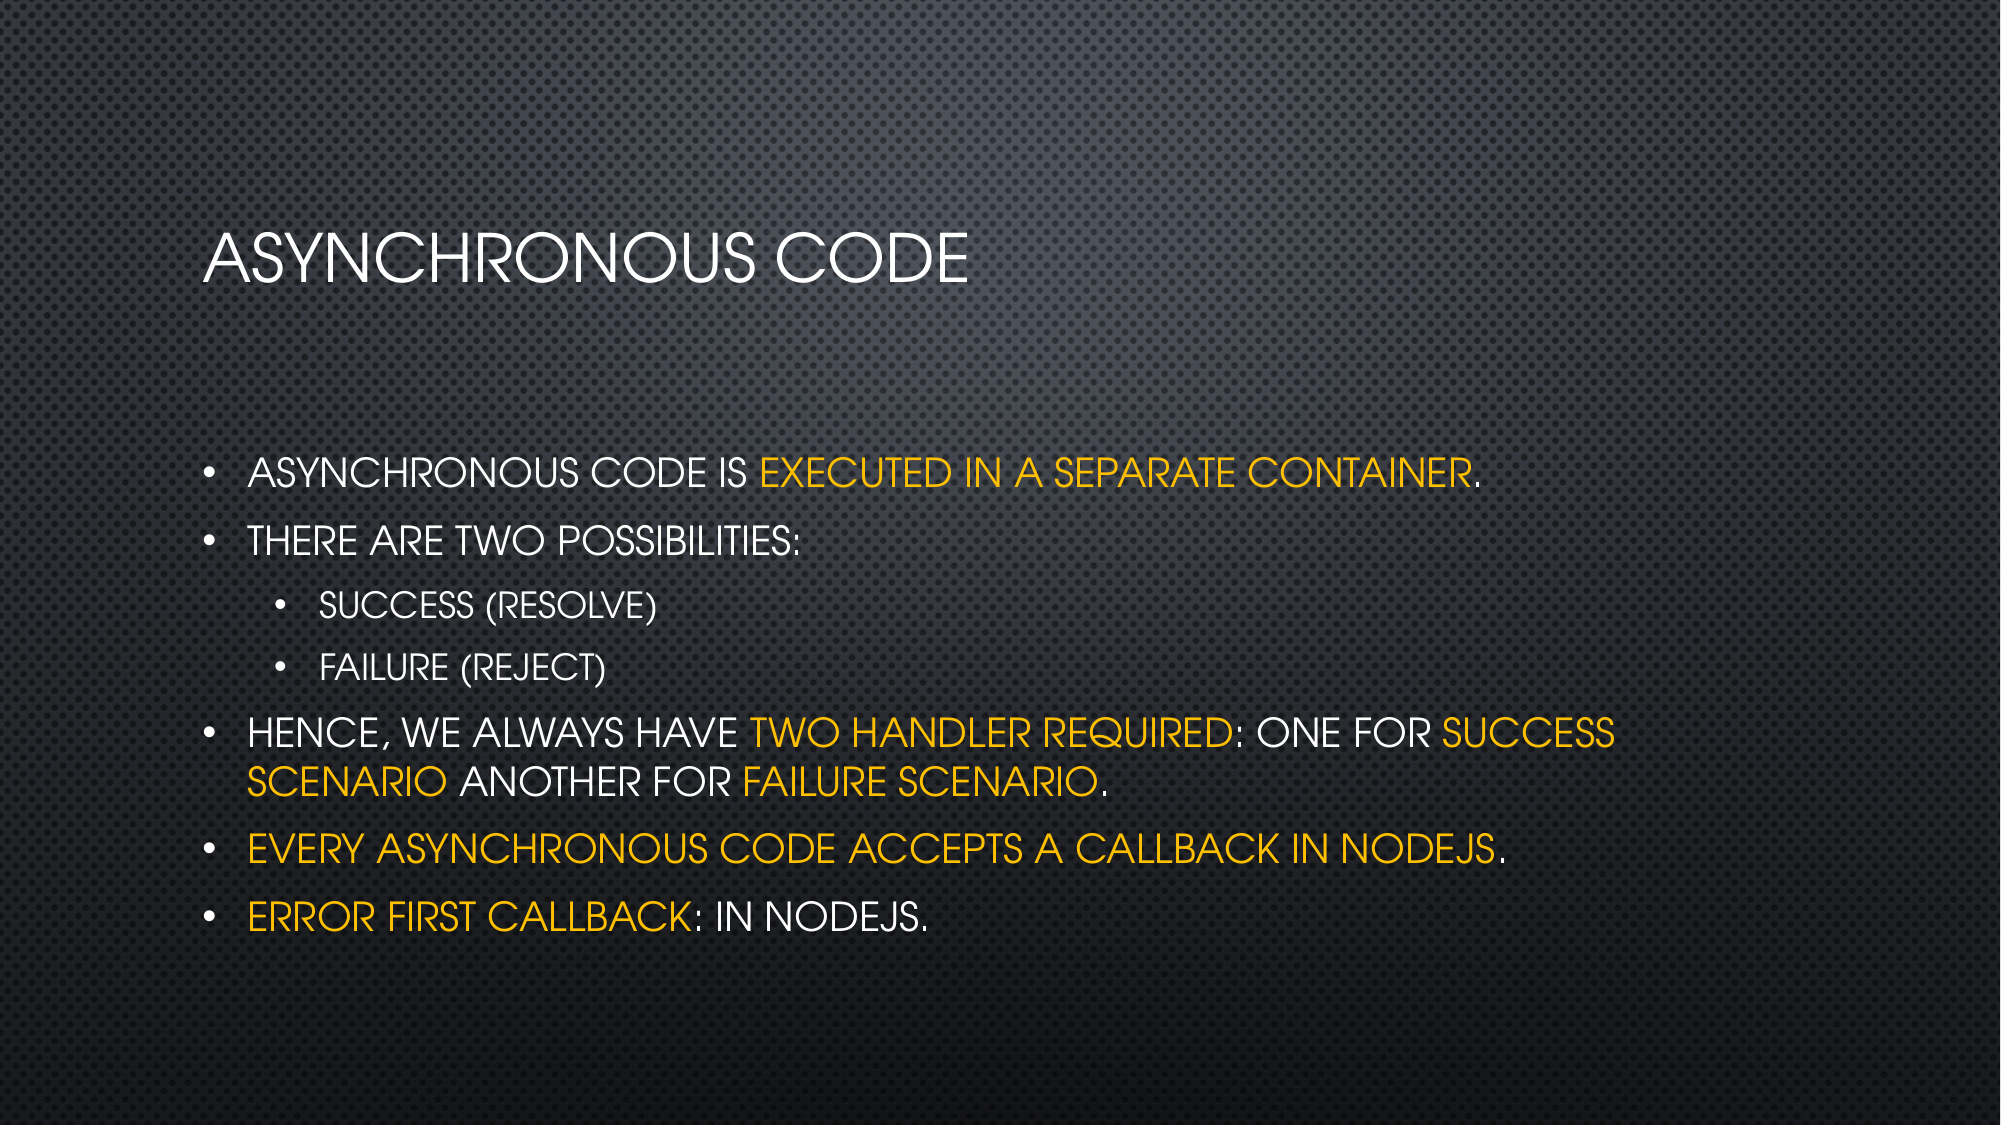

# Asynchronous code
Asynchronous code is executed in a separate container.
There are two possibilities:
Success (resolve)
Failure (Reject)
Hence, we always have two handler required: one for success scenario another for failure scenario.
Every asynchronous code accepts a callback in NodeJS.
Error first callback: in NodeJS.